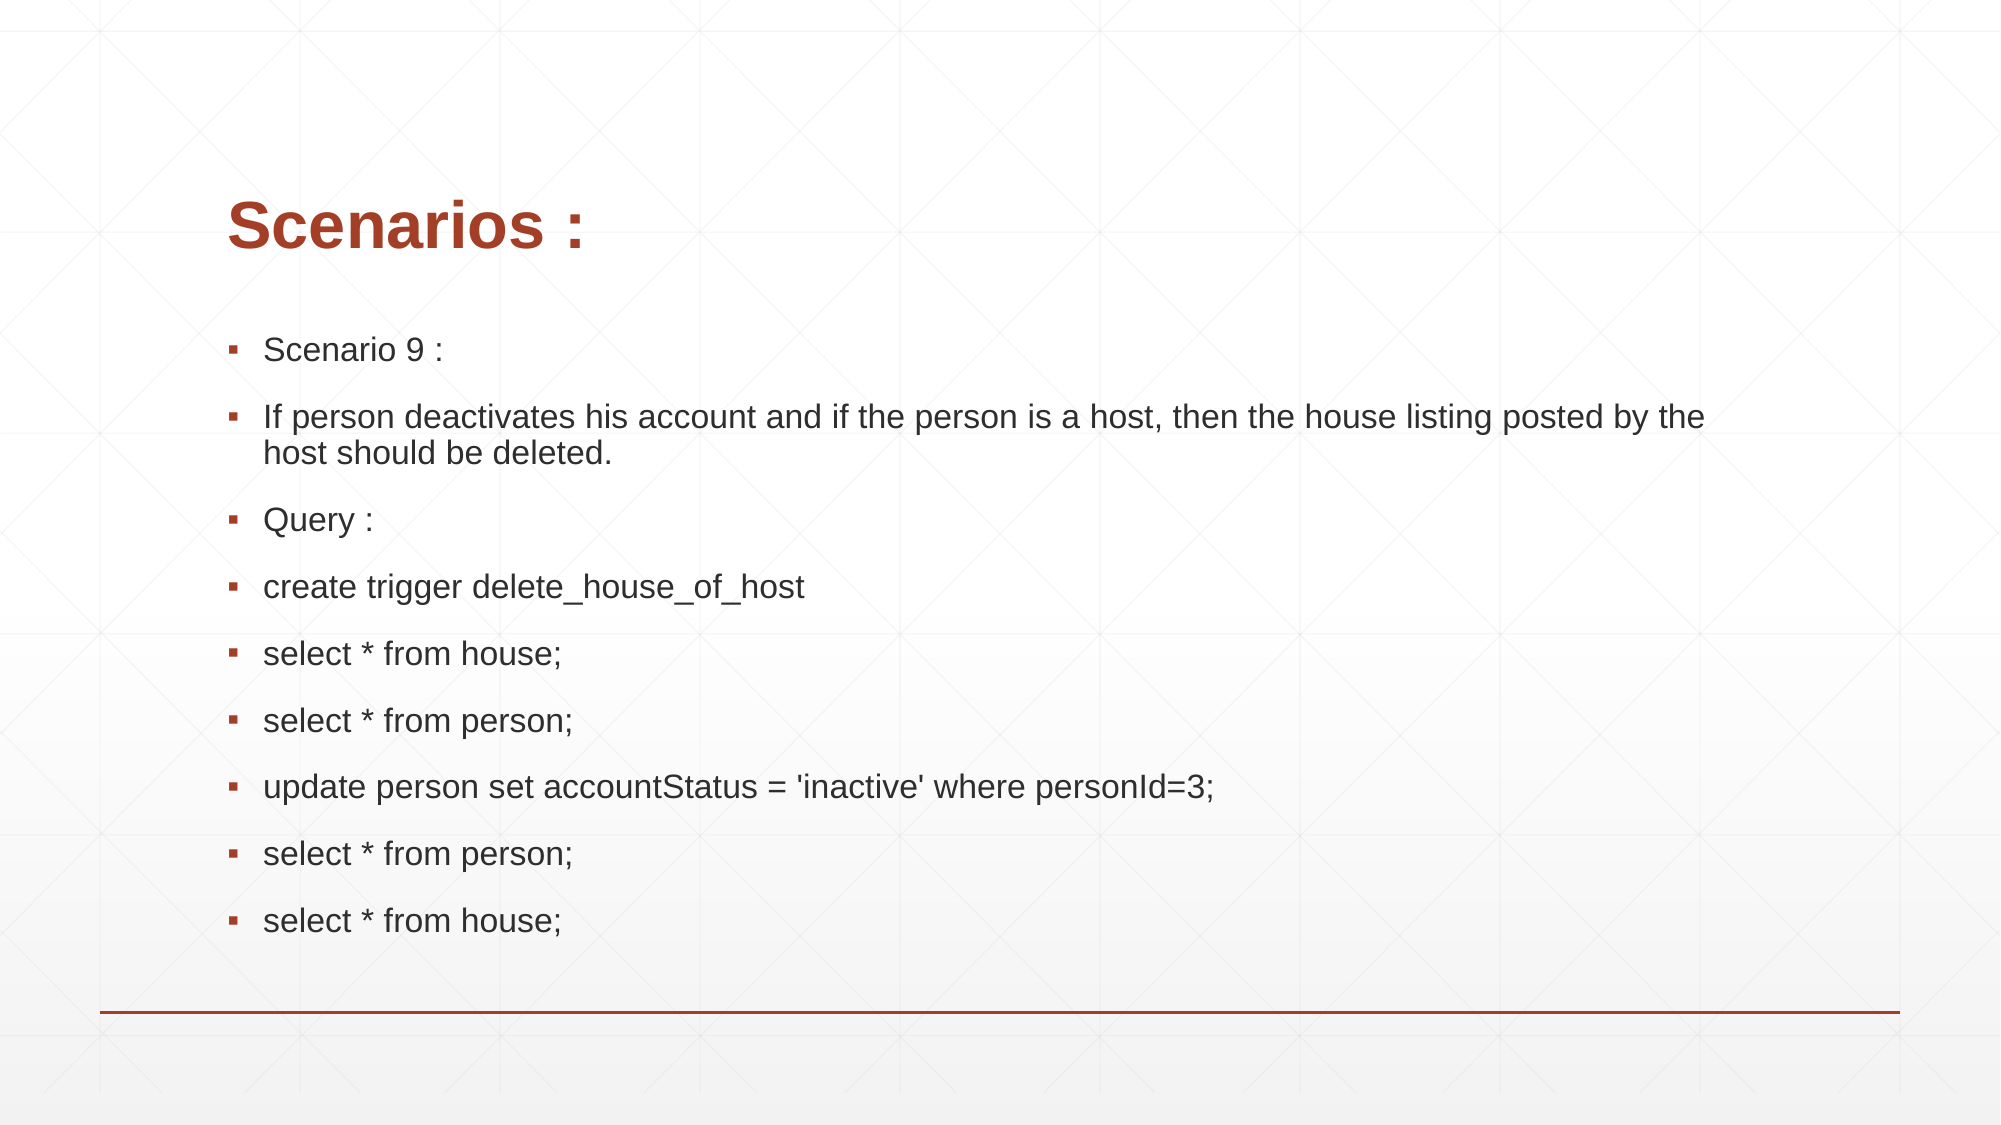

# Scenarios :
Scenario 9 :
If person deactivates his account and if the person is a host, then the house listing posted by the host should be deleted.
Query :
create trigger delete_house_of_host
select * from house;
select * from person;
update person set accountStatus = 'inactive' where personId=3;
select * from person;
select * from house;